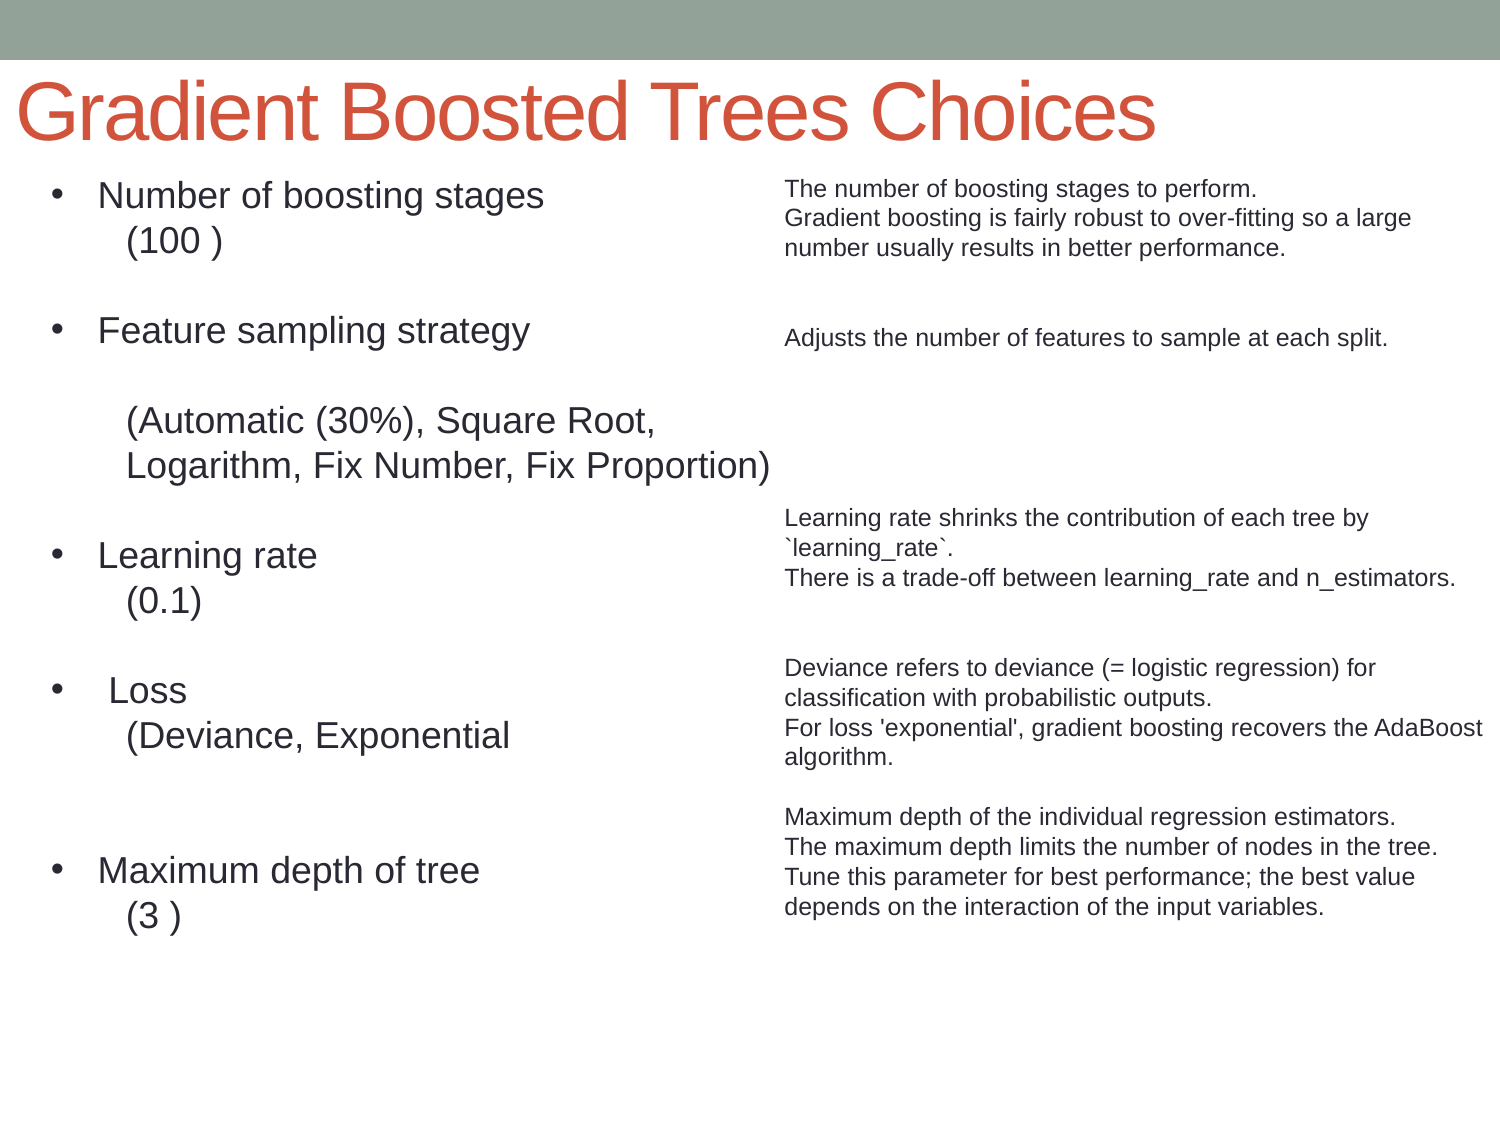

# Gradient Boosted Trees Choices

Number of boosting stages
(100 )

Feature sampling strategy
(Automatic (30%), Square Root, Logarithm, Fix Number, Fix Proportion)

Learning rate
(0.1)

 Loss
(Deviance, Exponential

Maximum depth of tree
(3 )

The number of boosting stages to perform.
Gradient boosting is fairly robust to over-fitting so a large number usually results in better performance.

Adjusts the number of features to sample at each split.

Learning rate shrinks the contribution of each tree by `learning_rate`.
There is a trade-off between learning_rate and n_estimators.

Deviance refers to deviance (= logistic regression) for classification with probabilistic outputs.
For loss 'exponential', gradient boosting recovers the AdaBoost algorithm.

Maximum depth of the individual regression estimators.
The maximum depth limits the number of nodes in the tree.
Tune this parameter for best performance; the best value depends on the interaction of the input variables.